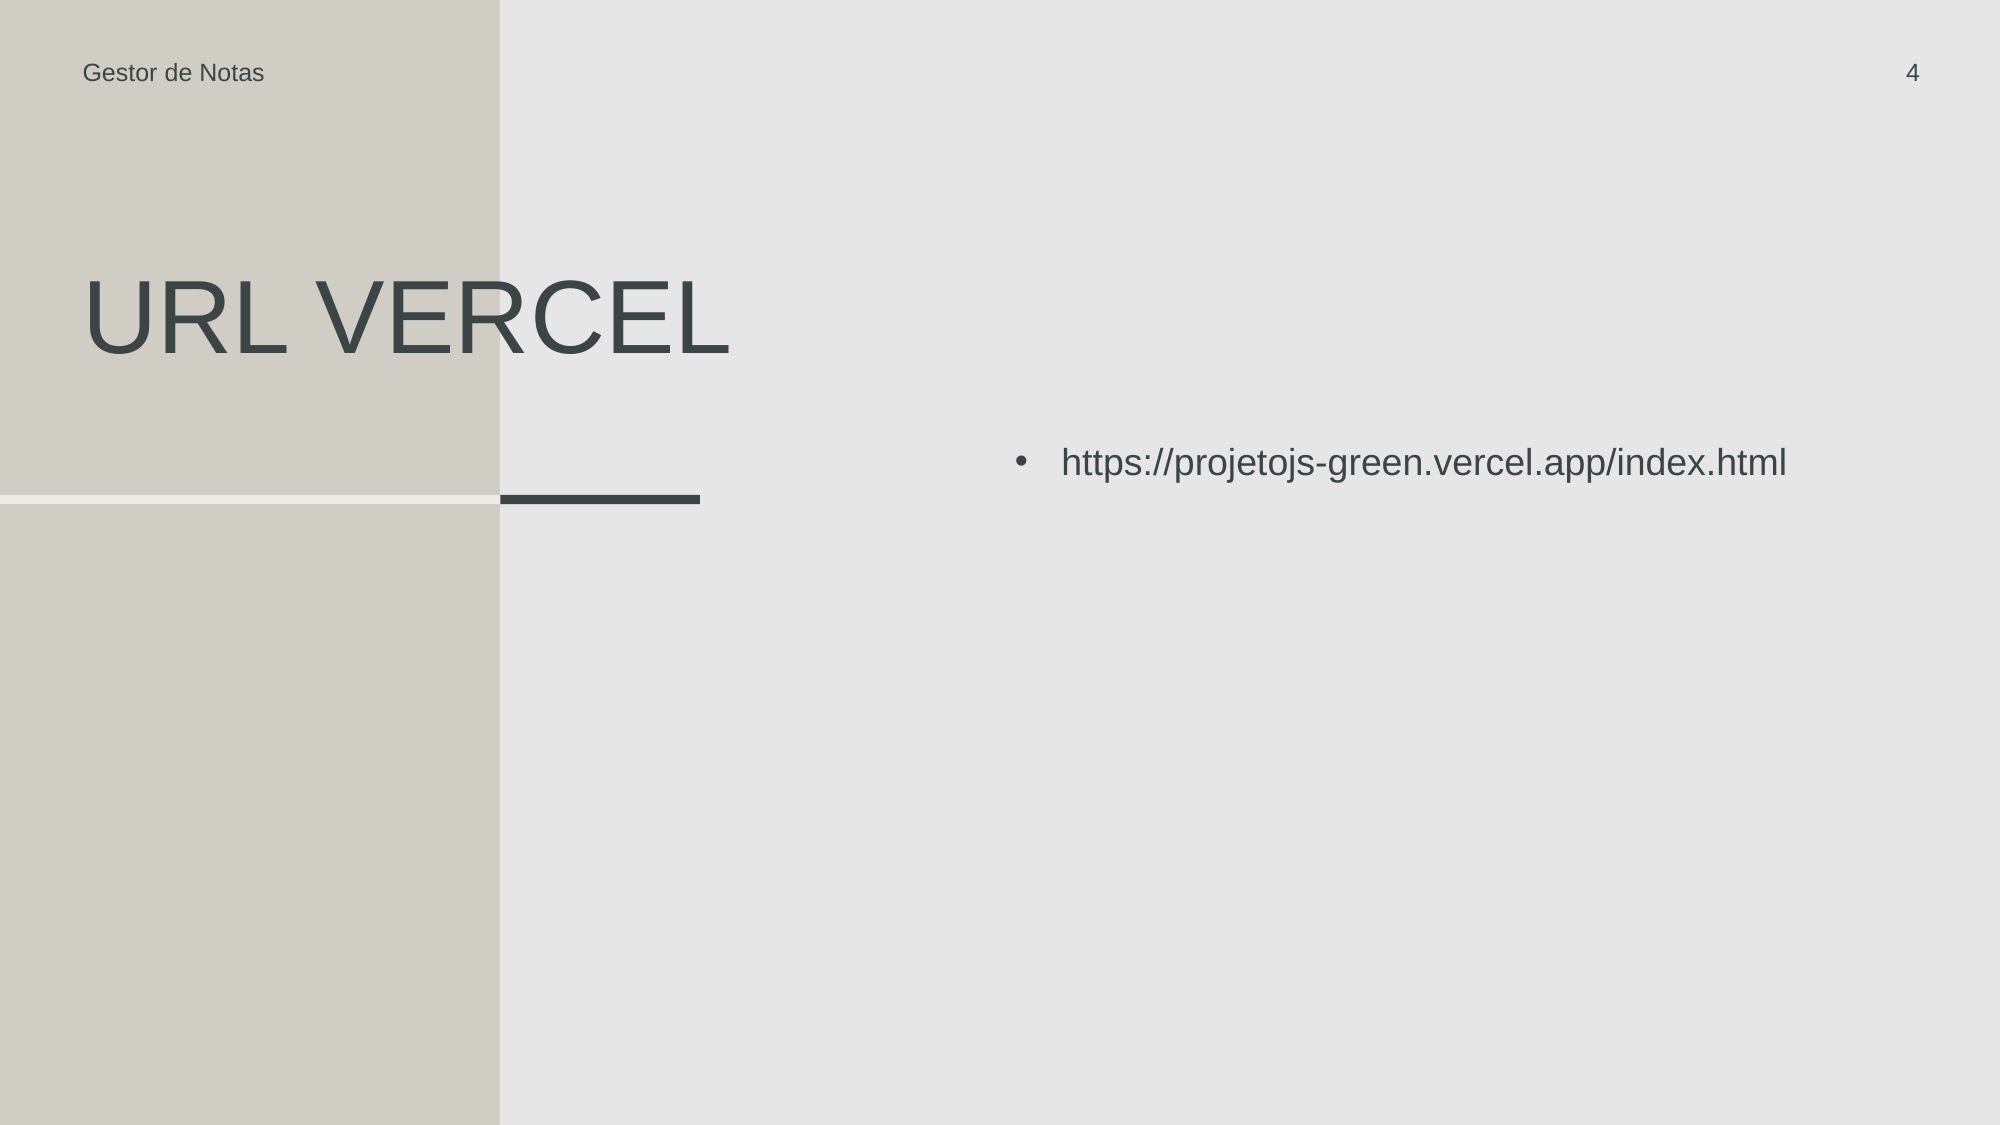

Gestor de Notas
4
# URL Vercel
https://projetojs-green.vercel.app/index.html